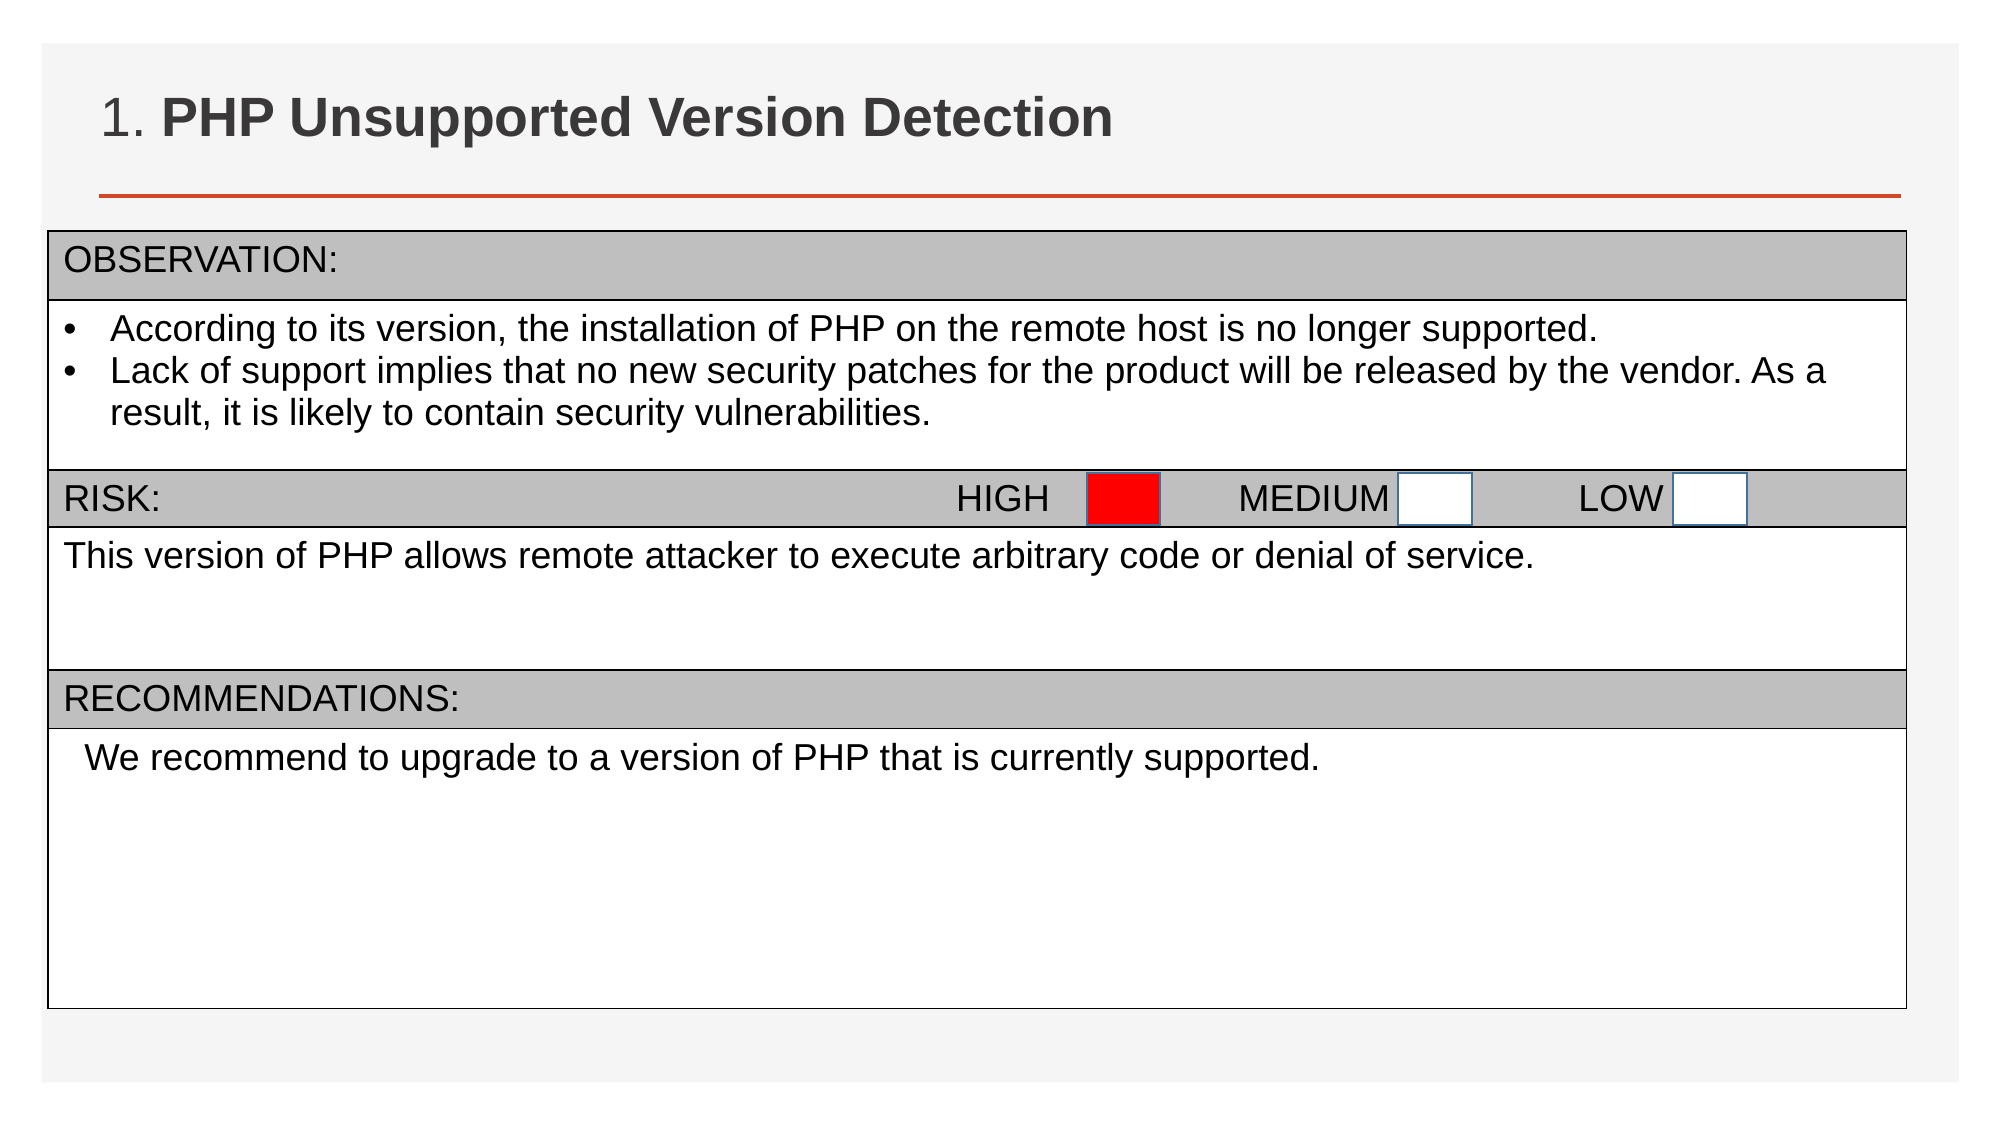

# 1. PHP Unsupported Version Detection
| OBSERVATION: |
| --- |
| According to its version, the installation of PHP on the remote host is no longer supported. Lack of support implies that no new security patches for the product will be released by the vendor. As a result, it is likely to contain security vulnerabilities. |
| RISK: HIGH MEDIUM LOW |
| This version of PHP allows remote attacker to execute arbitrary code or denial of service. |
| RECOMMENDATIONS: |
| We recommend to upgrade to a version of PHP that is currently supported. |